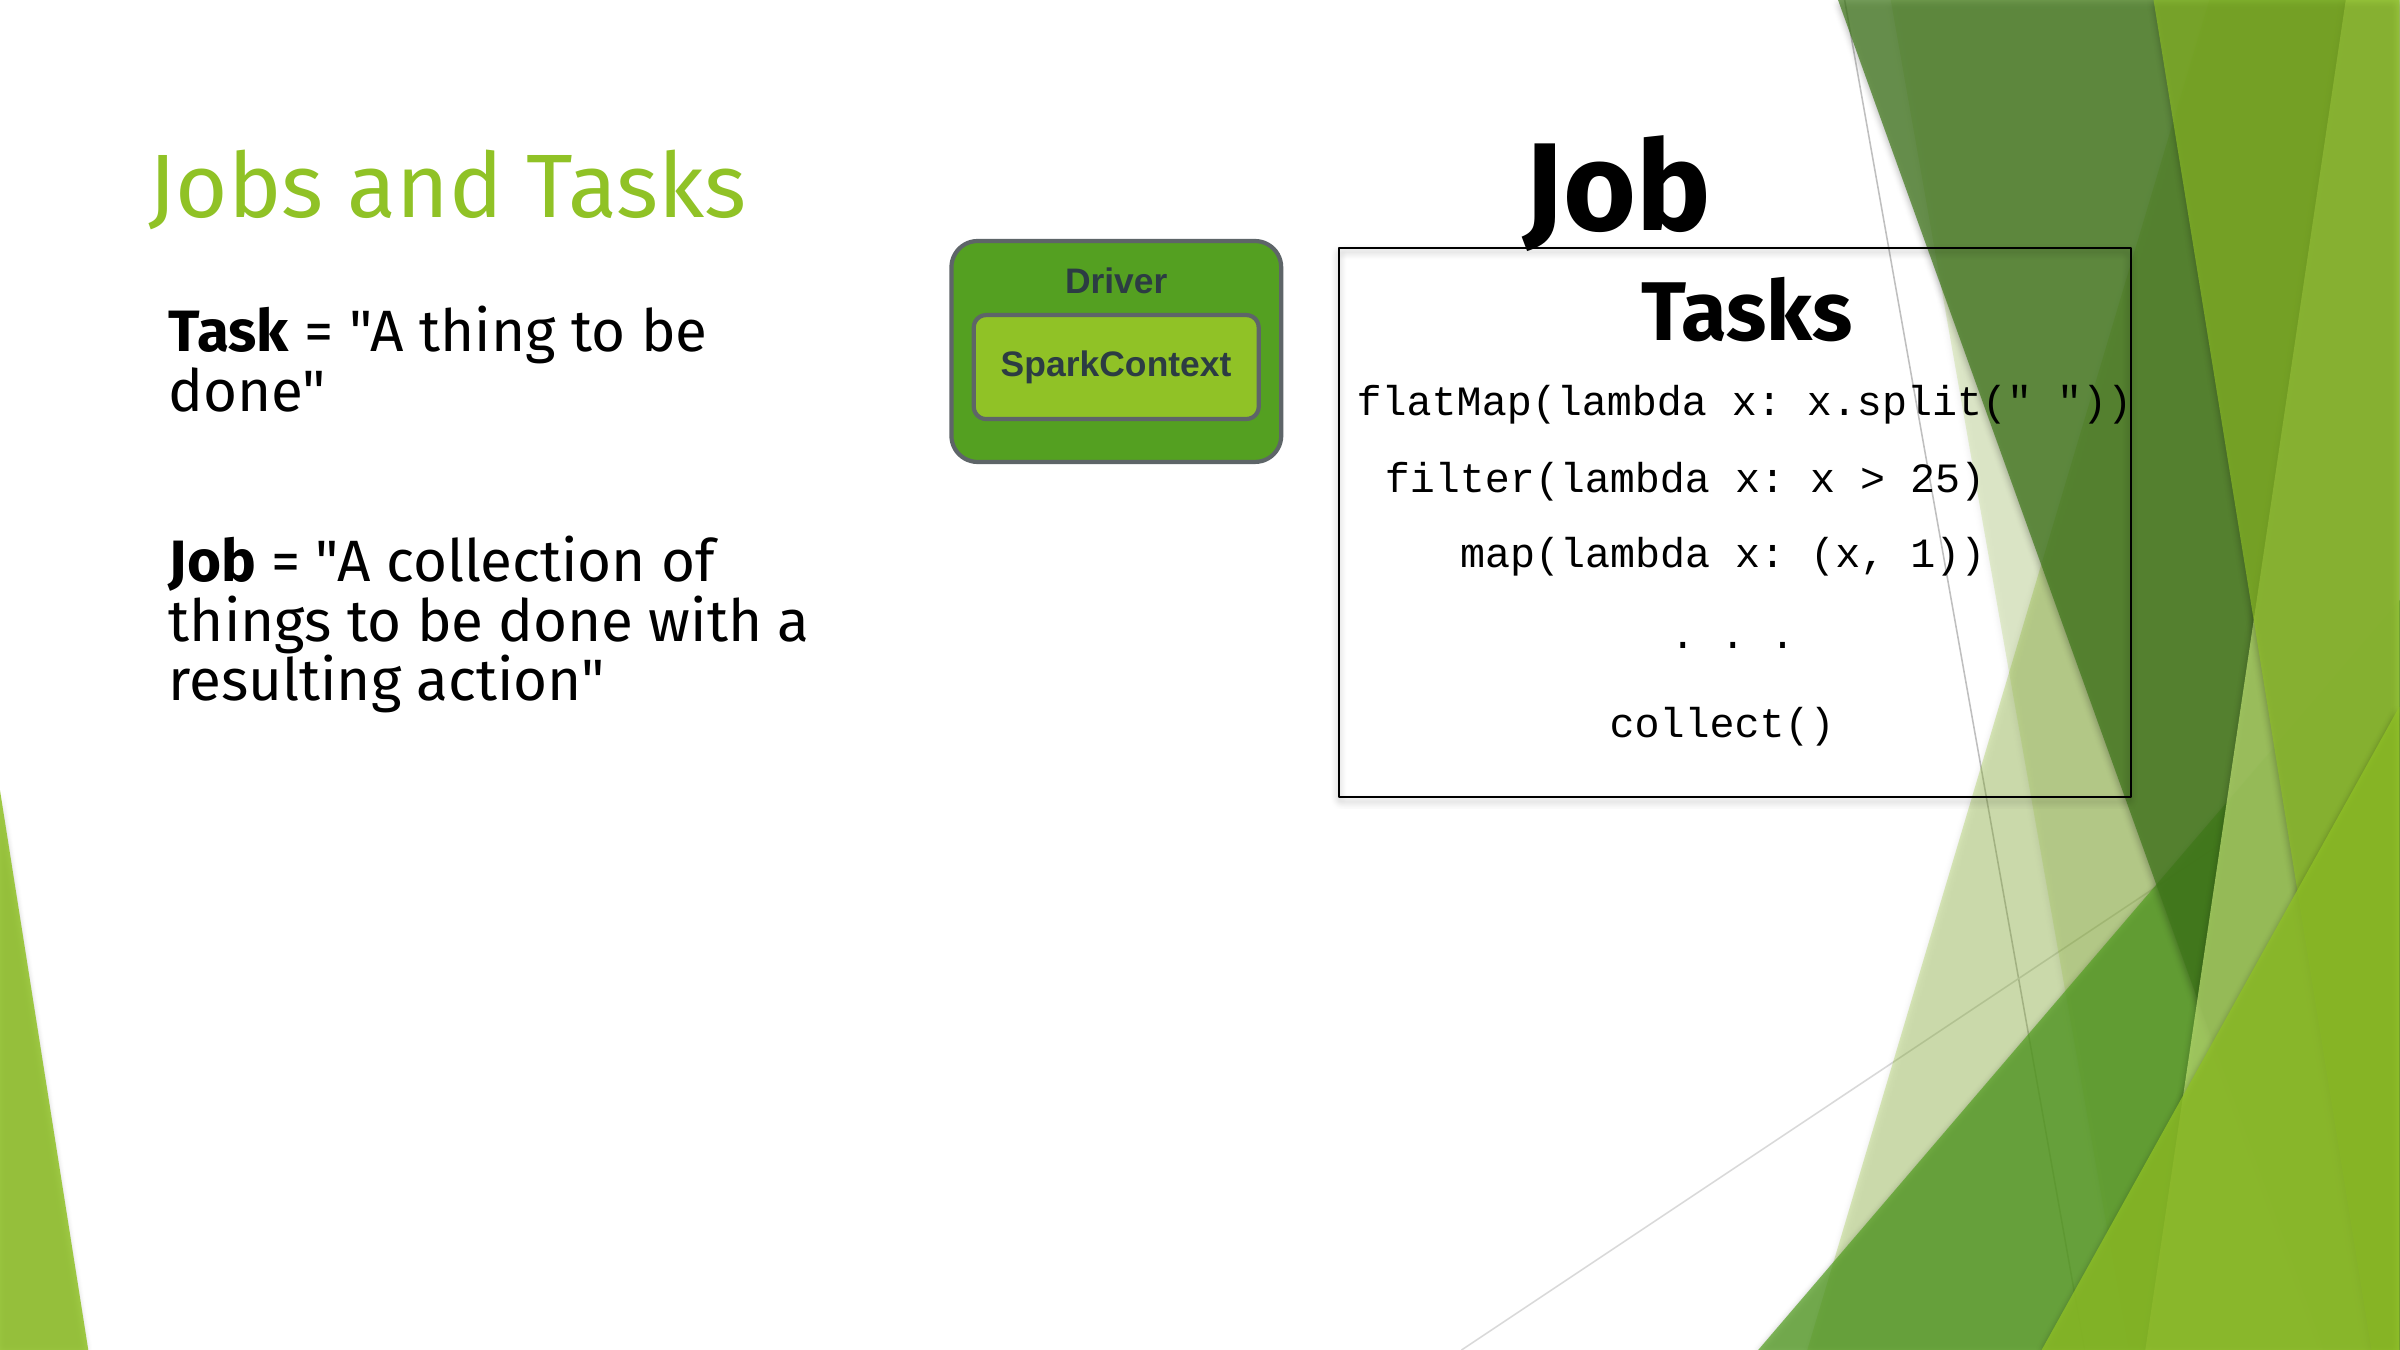

Job
# Jobs and Tasks
Driver

Tasks
SparkContext
Task = "A thing to be done"
flatMap(lambda x: x.split(" "))
filter(lambda x: x > 25)
map(lambda x: (x, 1))
Job = "A collection of things to be done with a resulting action"
. . .
collect()